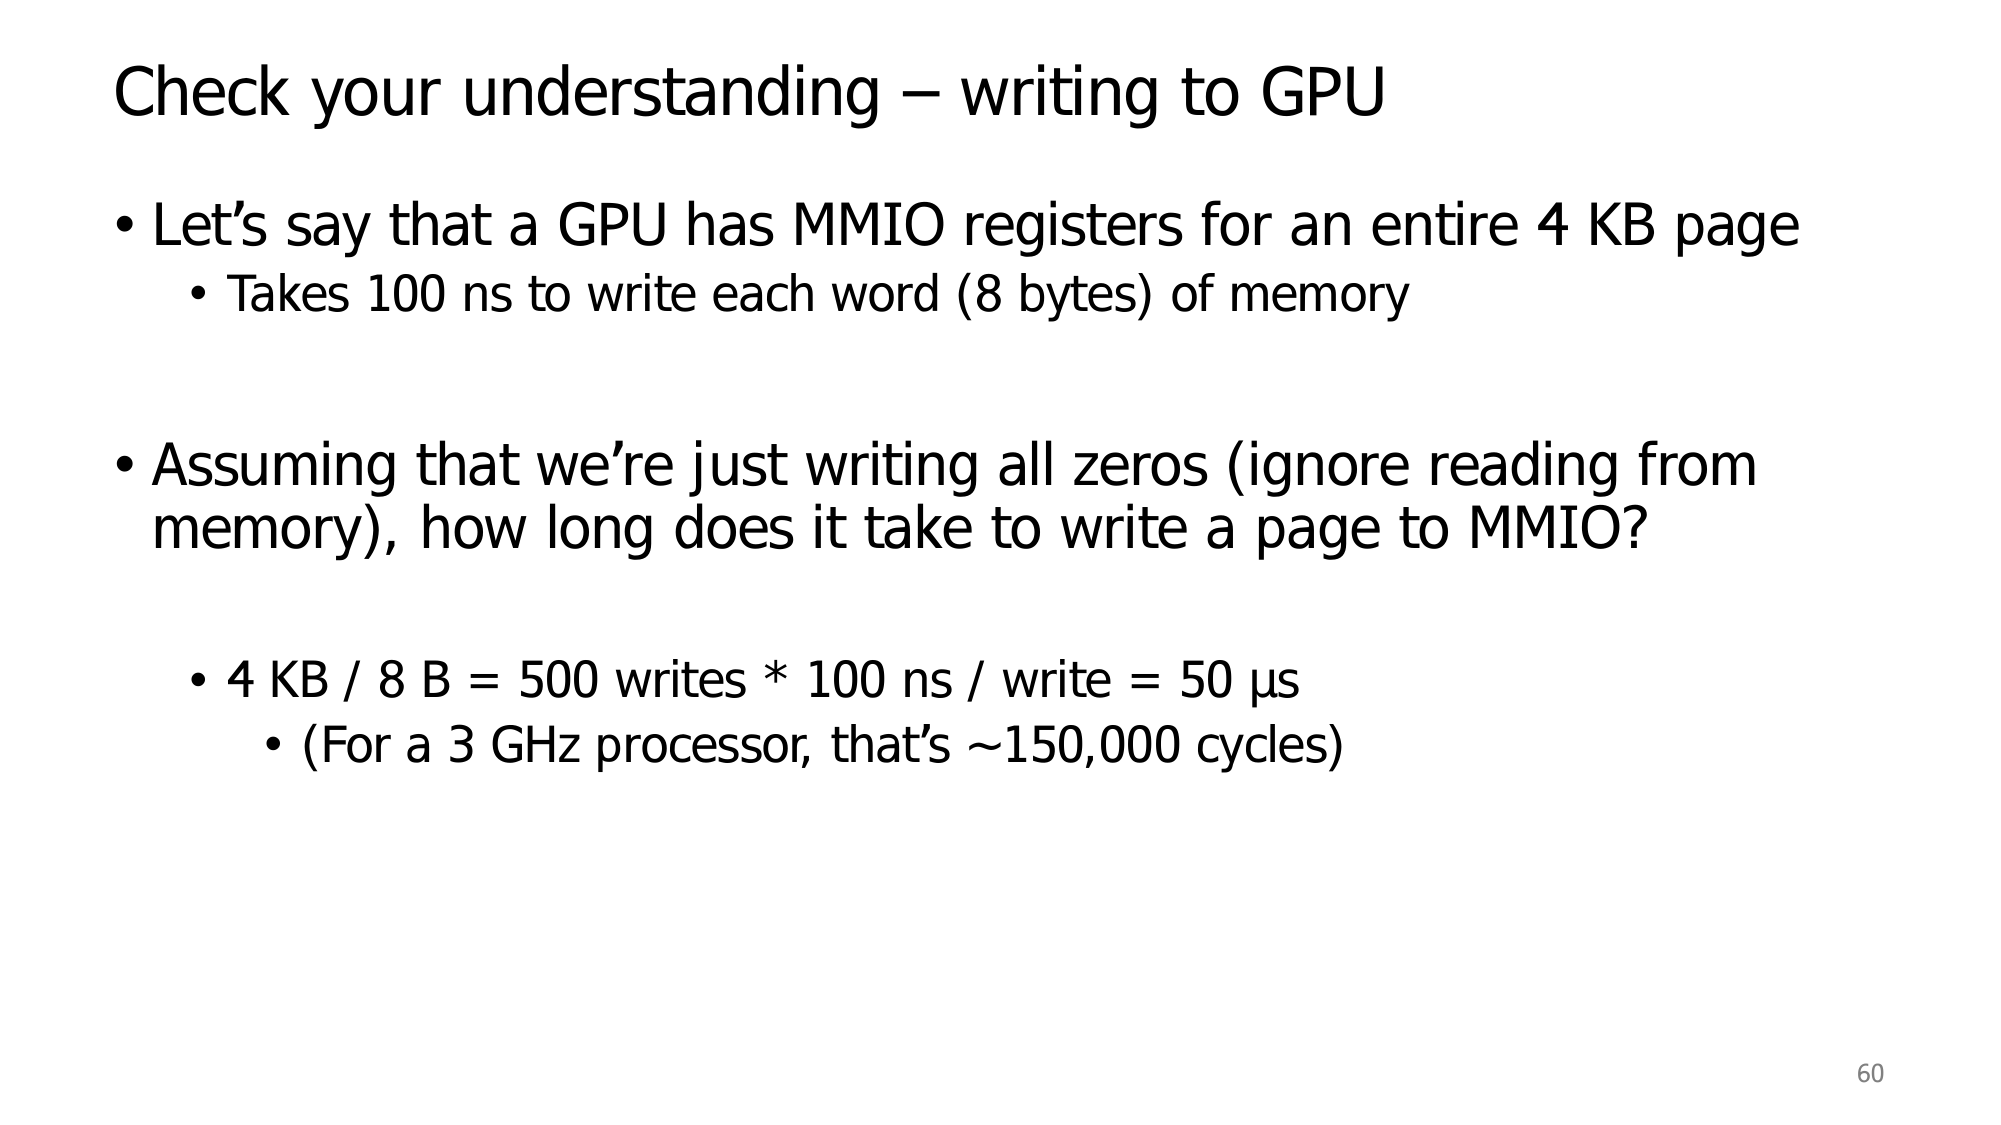

# Check your understanding – writing to GPU
Let’s say that a GPU has MMIO registers for an entire 4 KB page
Takes 100 ns to write each word (8 bytes) of memory

Assuming that we’re just writing all zeros (ignore reading from memory), how long does it take to write a page to MMIO?

4 KB / 8 B = 500 writes * 100 ns / write = 50 µs
(For a 3 GHz processor, that’s ~150,000 cycles)
60